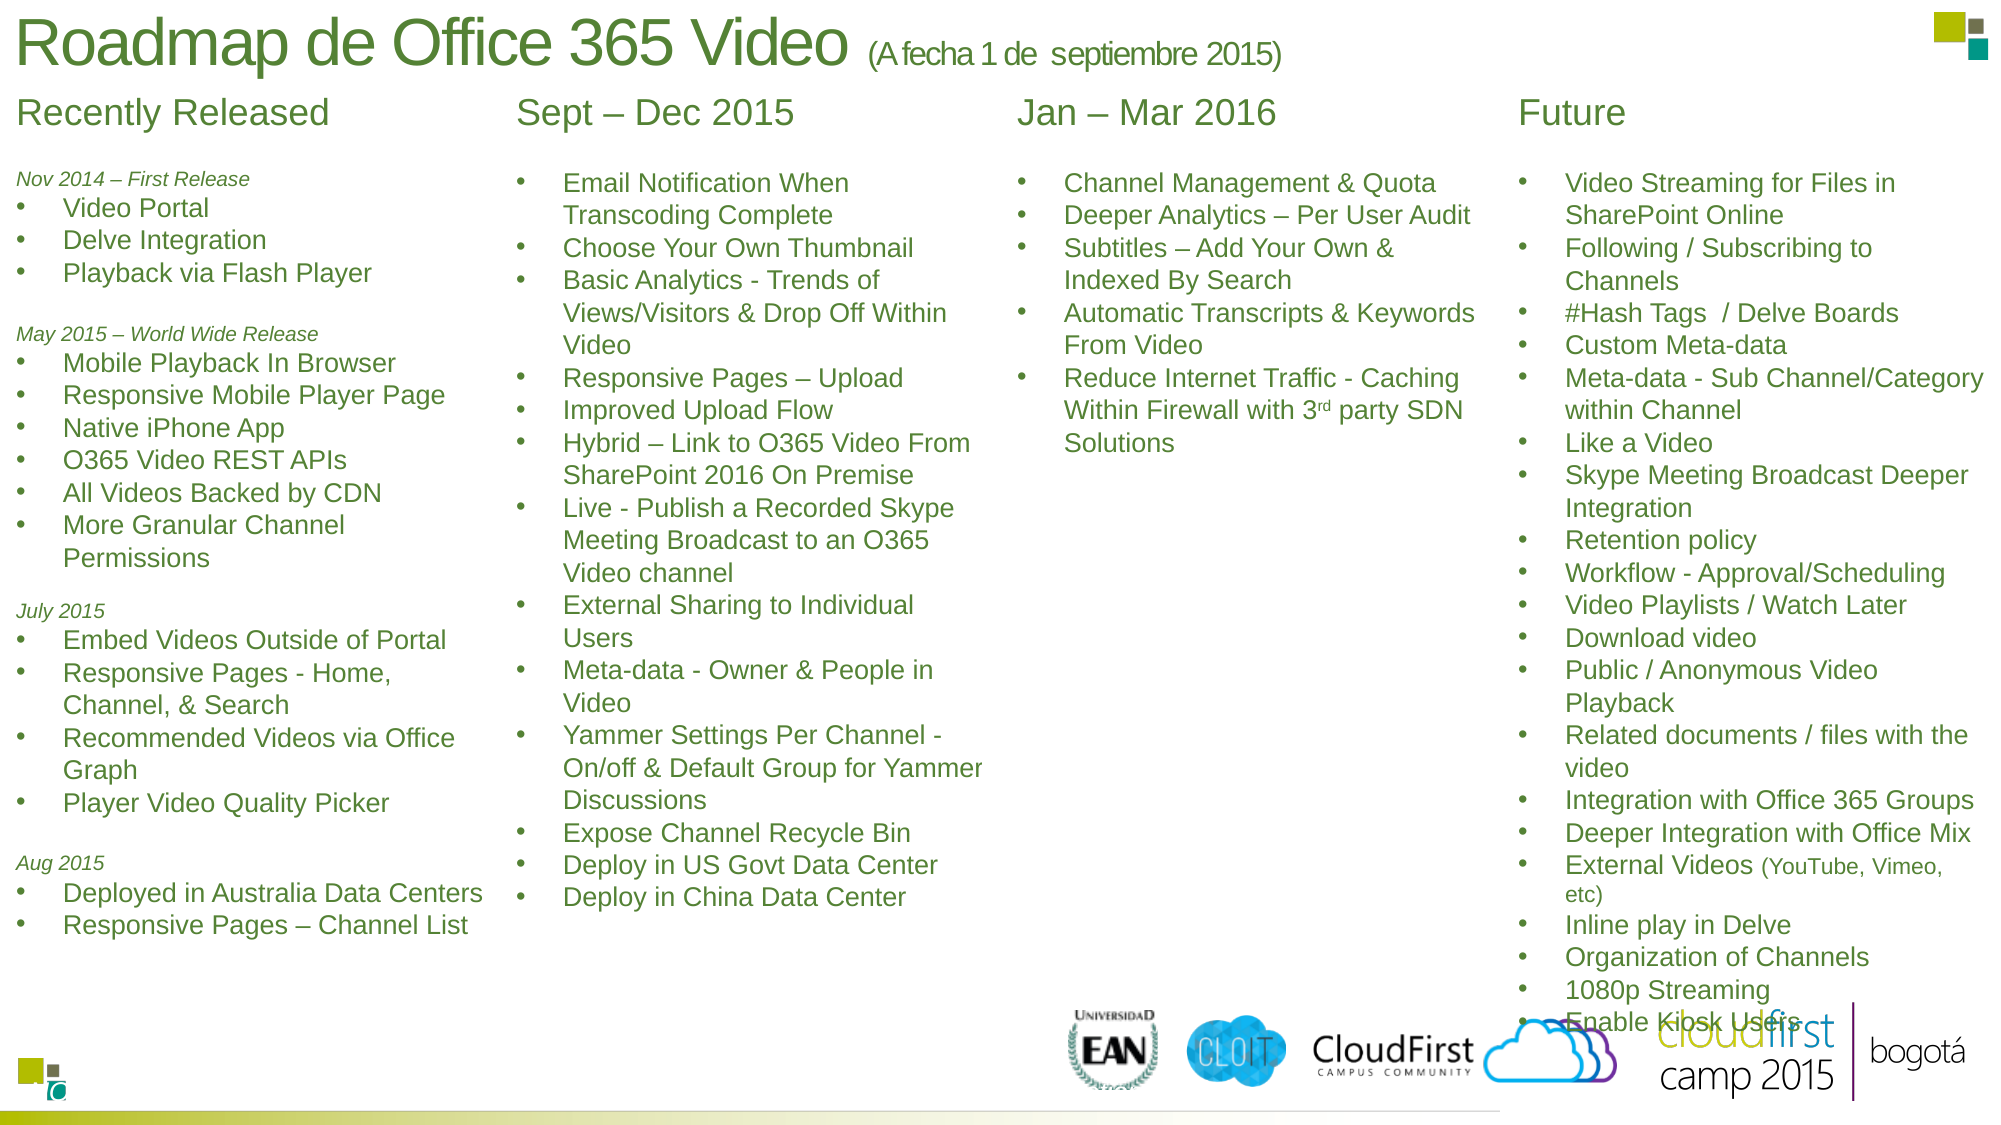

Roadmap de Office 365 Video (A fecha 1 de  septiembre 2015)
Recently Released

Nov 2014 – First Release
Video Portal
Delve Integration
Playback via Flash Player

May 2015 – World Wide Release
Mobile Playback In Browser
Responsive Mobile Player Page
Native iPhone App
O365 Video REST APIs
All Videos Backed by CDN
More Granular Channel Permissions

July 2015
Embed Videos Outside of Portal
Responsive Pages - Home, Channel, & Search
Recommended Videos via Office Graph
Player Video Quality Picker

Aug 2015
Deployed in Australia Data Centers
Responsive Pages – Channel List

Sept – Dec 2015

Email Notification When Transcoding Complete
Choose Your Own Thumbnail
Basic Analytics - Trends of Views/Visitors & Drop Off Within Video
Responsive Pages – Upload
Improved Upload Flow
Hybrid – Link to O365 Video From SharePoint 2016 On Premise
Live - Publish a Recorded Skype Meeting Broadcast to an O365 Video channel
External Sharing to Individual Users
Meta-data - Owner & People in Video
Yammer Settings Per Channel - On/off & Default Group for Yammer Discussions
Expose Channel Recycle Bin
Deploy in US Govt Data Center
Deploy in China Data Center

Jan – Mar 2016

Channel Management & Quota
Deeper Analytics – Per User Audit
Subtitles – Add Your Own & Indexed By Search
Automatic Transcripts & Keywords From Video
Reduce Internet Traffic - Caching Within Firewall with 3rd party SDN Solutions

Future

Video Streaming for Files in SharePoint Online
Following / Subscribing to Channels
#Hash Tags  / Delve Boards
Custom Meta-data
Meta-data - Sub Channel/Category within Channel
Like a Video
Skype Meeting Broadcast Deeper Integration
Retention policy
Workflow - Approval/Scheduling
Video Playlists / Watch Later
Download video
Public / Anonymous Video Playback
Related documents / files with the video
Integration with Office 365 Groups
Deeper Integration with Office Mix
External Videos (YouTube, Vimeo, etc)
Inline play in Delve
Organization of Channels
1080p Streaming
Enable Kiosk Users

NOTE: Approximations Only - All dates and features subject to change, addition, and deletion.